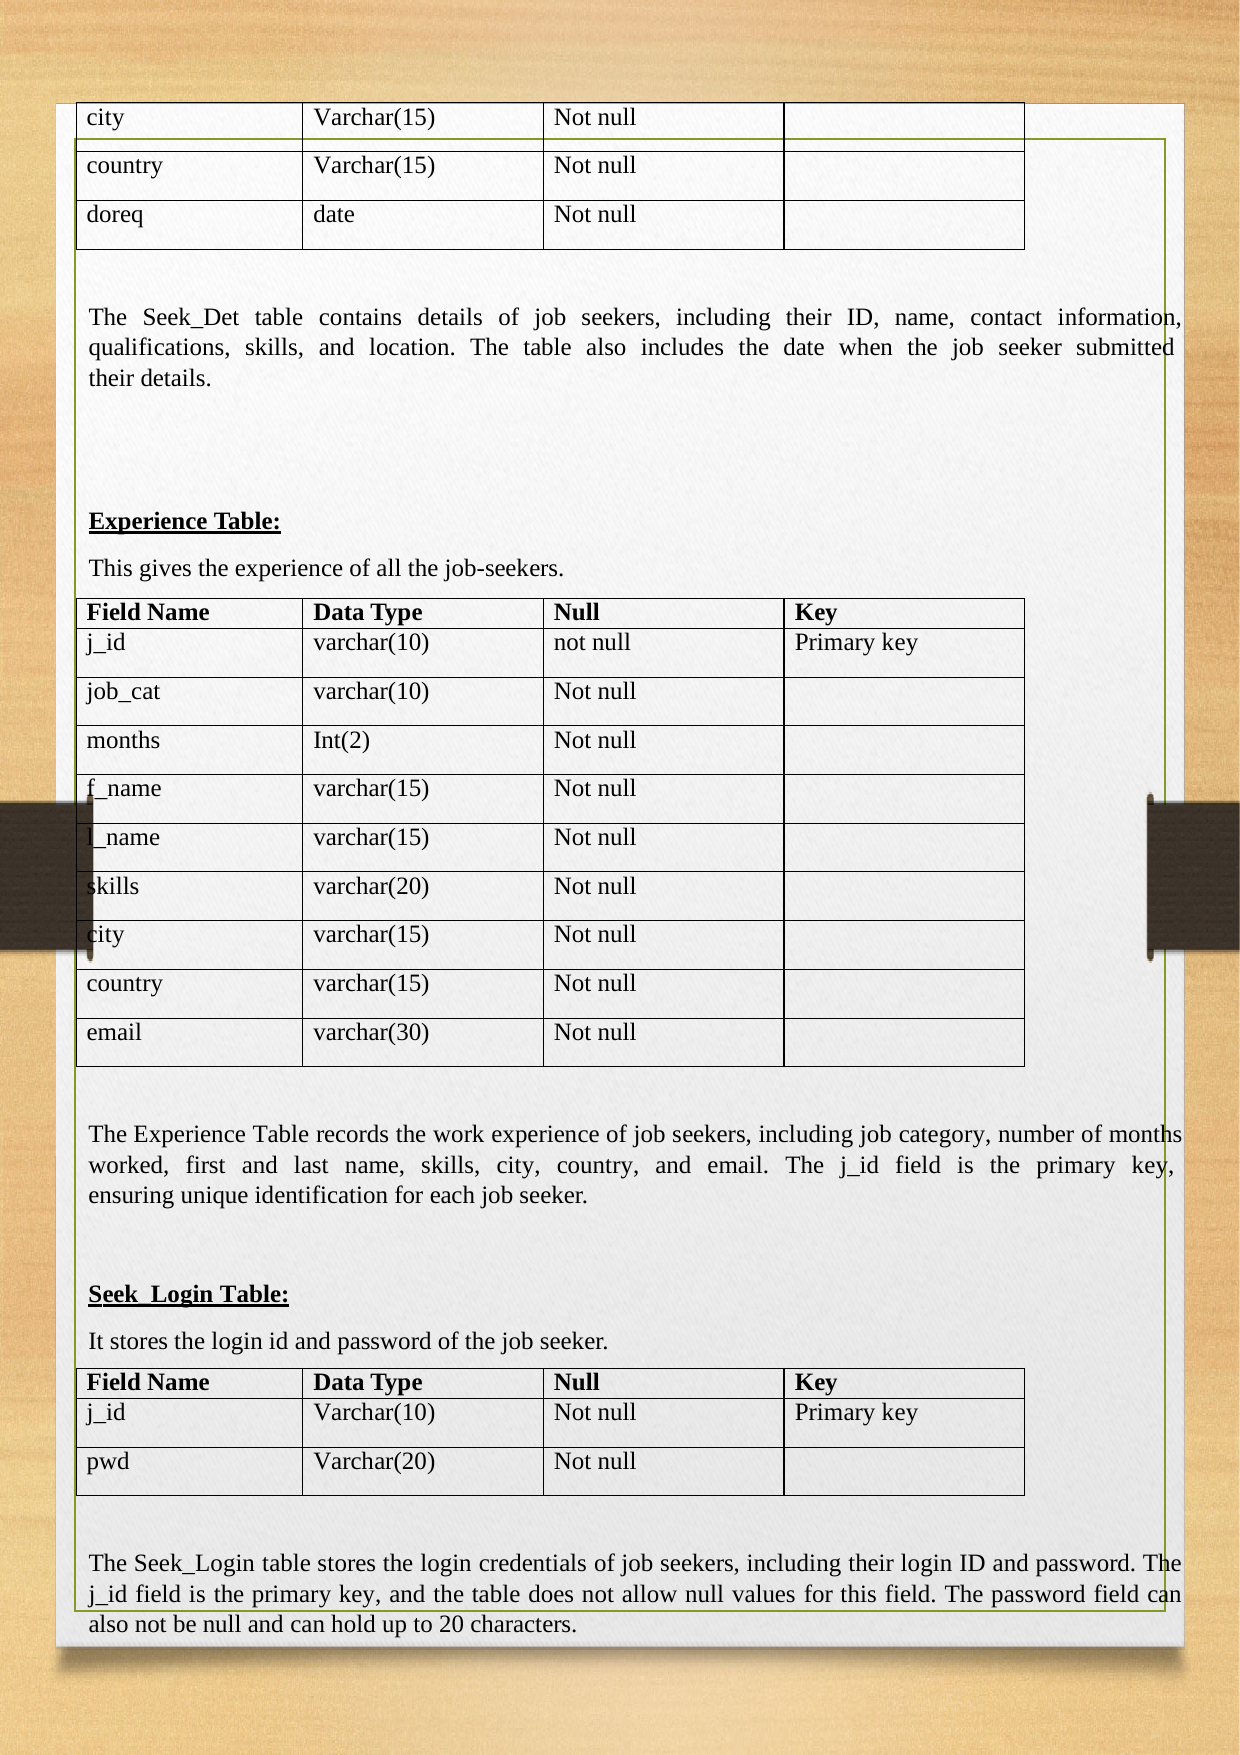

| city | Varchar(15) | Not null |  |
| --- | --- | --- | --- |
| country | Varchar(15) | Not null |  |
| doreq | date | Not null |  |
The  Seek_Det  table  contains  details  of  job  seekers,  including  their  ID,  name,  contact  information, qualifications,  skills,  and  location.  The  table  also  includes  the  date  when  the  job  seeker  submitted  their details.
Experience Table:
This gives the experience of all the job-seekers.
| Field Name | Data Type | Null | Key |
| --- | --- | --- | --- |
| j\_id | varchar(10) | not null | Primary key |
| job\_cat | varchar(10) | Not null |  |
| months | Int(2) | Not null |  |
| f\_name | varchar(15) | Not null |  |
| l\_name | varchar(15) | Not null |  |
| skills | varchar(20) | Not null |  |
| city | varchar(15) | Not null |  |
| country | varchar(15) | Not null |  |
| email | varchar(30) | Not null |  |
The Experience Table records the work experience of job seekers, including job category, number of months worked,  first  and  last  name,  skills,  city,  country,  and  email.  The  j_id  field  is  the  primary  key,  ensuring unique identification for each job seeker.

Seek_Login Table:
It stores the login id and password of the job seeker.
| Field Name | Data Type | Null | Key |
| --- | --- | --- | --- |
| j\_id | Varchar(10) | Not null | Primary key |
| pwd | Varchar(20) | Not null |  |
The Seek_Login table stores the login credentials of job seekers, including their login ID and password. The j_id field is the primary key, and the table does not allow null values for this field. The password field can also not be null and can hold up to 20 characters.